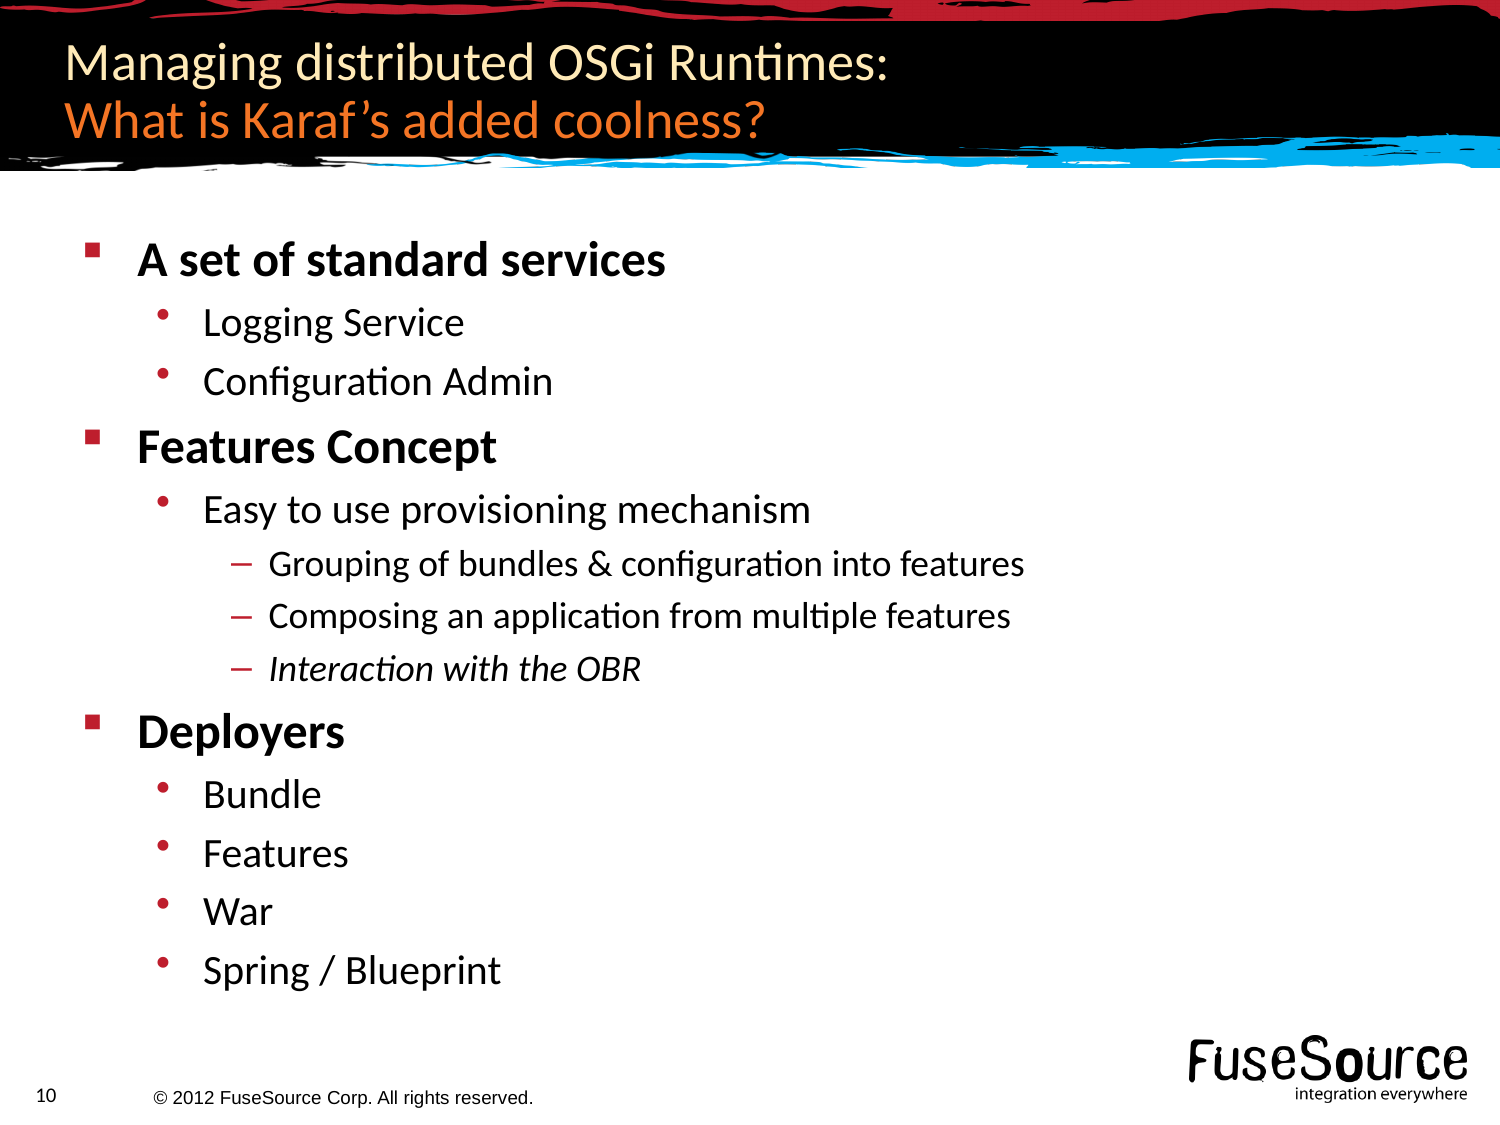

# Managing distributed OSGi Runtimes: What is Karaf’s added coolness?
A set of standard services
Logging Service
Configuration Admin
Features Concept
Easy to use provisioning mechanism
Grouping of bundles & configuration into features
Composing an application from multiple features
Interaction with the OBR
Deployers
Bundle
Features
War
Spring / Blueprint